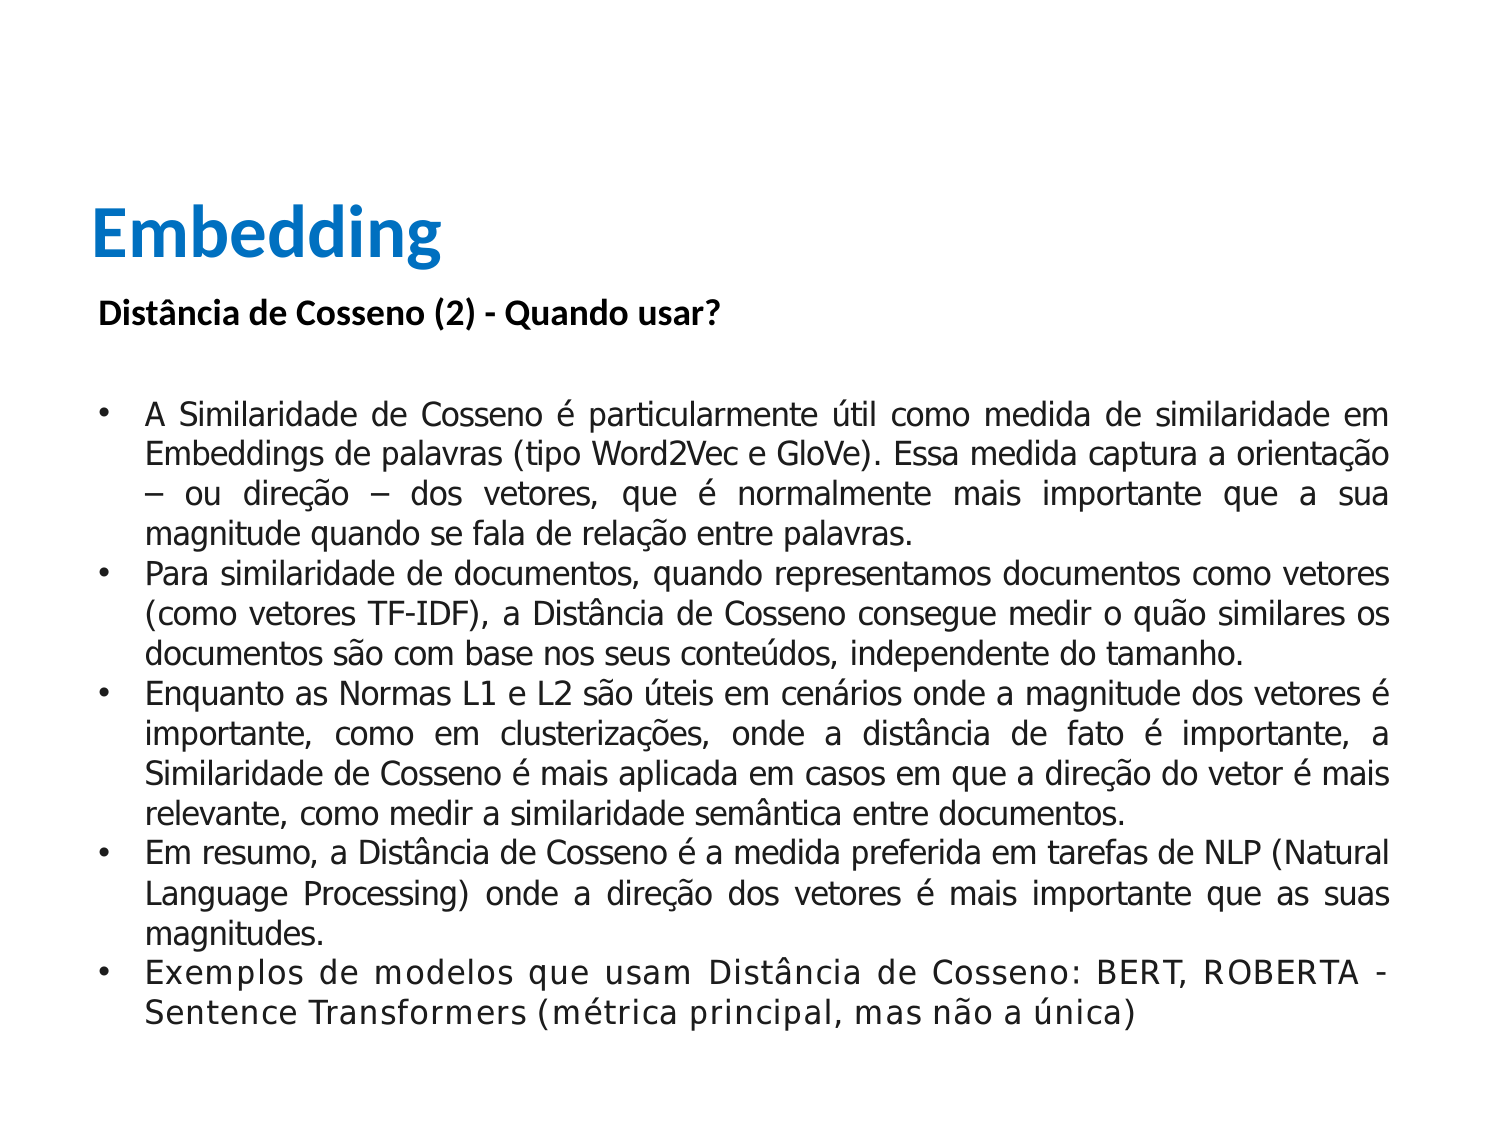

Embedding
Distância de Cosseno (2) - Quando usar?
A Similaridade de Cosseno é particularmente útil como medida de similaridade em Embeddings de palavras (tipo Word2Vec e GloVe). Essa medida captura a orientação – ou direção – dos vetores, que é normalmente mais importante que a sua magnitude quando se fala de relação entre palavras.
Para similaridade de documentos, quando representamos documentos como vetores (como vetores TF-IDF), a Distância de Cosseno consegue medir o quão similares os documentos são com base nos seus conteúdos, independente do tamanho.
Enquanto as Normas L1 e L2 são úteis em cenários onde a magnitude dos vetores é importante, como em clusterizações, onde a distância de fato é importante, a Similaridade de Cosseno é mais aplicada em casos em que a direção do vetor é mais relevante, como medir a similaridade semântica entre documentos.
Em resumo, a Distância de Cosseno é a medida preferida em tarefas de NLP (Natural Language Processing) onde a direção dos vetores é mais importante que as suas magnitudes.
Exemplos de modelos que usam Distância de Cosseno: BERT, ROBERTA - Sentence Transformers (métrica principal, mas não a única)